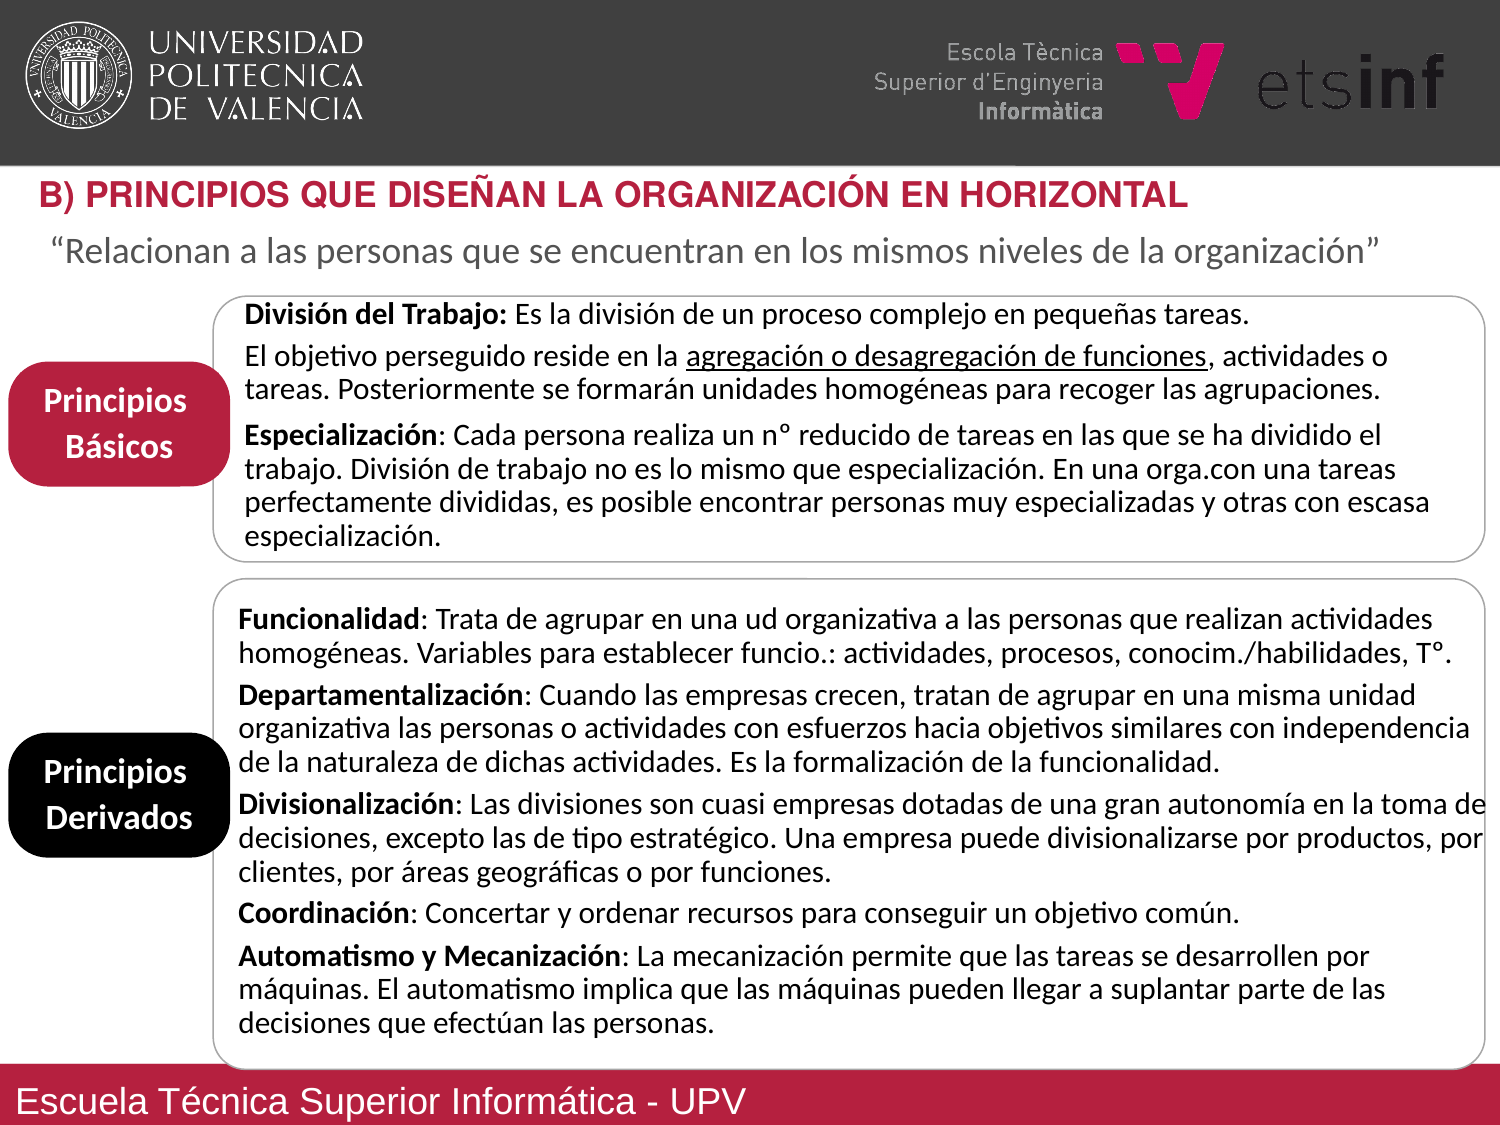

# B) PRINCIPIOS QUE DISEÑAN LA ORGANIZACIÓN EN HORIZONTAL
“Relacionan a las personas que se encuentran en los mismos niveles de la organización”
División del Trabajo: Es la división de un proceso complejo en pequeñas tareas.
El objetivo perseguido reside en la agregación o desagregación de funciones, actividades o tareas. Posteriormente se formarán unidades homogéneas para recoger las agrupaciones.

Principios
Básicos
Especialización: Cada persona realiza un nº reducido de tareas en las que se ha dividido el trabajo. División de trabajo no es lo mismo que especialización. En una orga.con una tareas perfectamente divididas, es posible encontrar personas muy especializadas y otras con escasa especialización.
Funcionalidad: Trata de agrupar en una ud organizativa a las personas que realizan actividades homogéneas. Variables para establecer funcio.: actividades, procesos, conocim./habilidades, Tº.
Departamentalización: Cuando las empresas crecen, tratan de agrupar en una misma unidad organizativa las personas o actividades con esfuerzos hacia objetivos similares con independencia de la naturaleza de dichas actividades. Es la formalización de la funcionalidad.
Divisionalización: Las divisiones son cuasi empresas dotadas de una gran autonomía en la toma de decisiones, excepto las de tipo estratégico. Una empresa puede divisionalizarse por productos, por clientes, por áreas geográficas o por funciones.
Coordinación: Concertar y ordenar recursos para conseguir un objetivo común.
Automatismo y Mecanización: La mecanización permite que las tareas se desarrollen por máquinas. El automatismo implica que las máquinas pueden llegar a suplantar parte de las decisiones que efectúan las personas.

Principios
Derivados